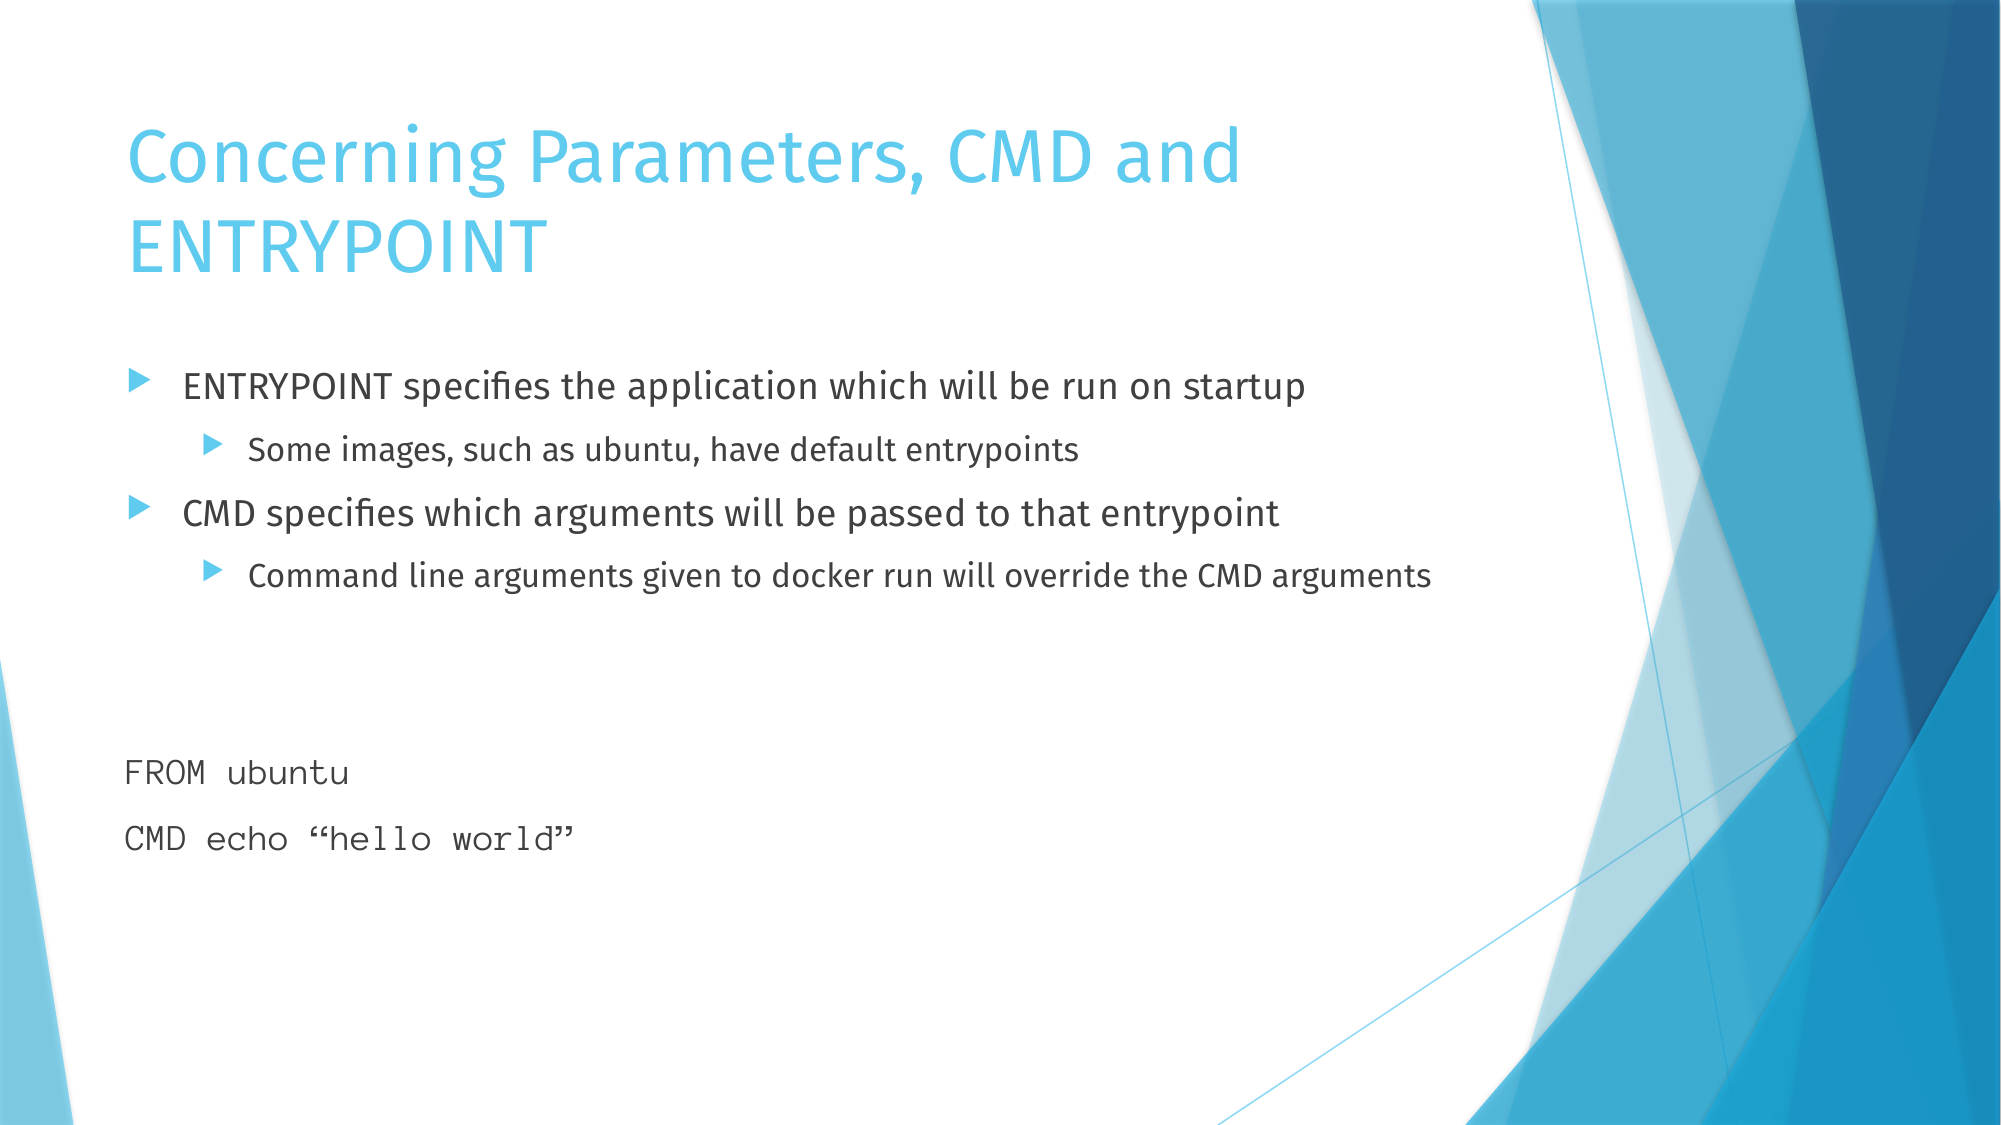

# Concerning Parameters, CMD and ENTRYPOINT
ENTRYPOINT specifies the application which will be run on startup
Some images, such as ubuntu, have default entrypoints
CMD specifies which arguments will be passed to that entrypoint
Command line arguments given to docker run will override the CMD arguments

FROM ubuntu
CMD echo “hello world”